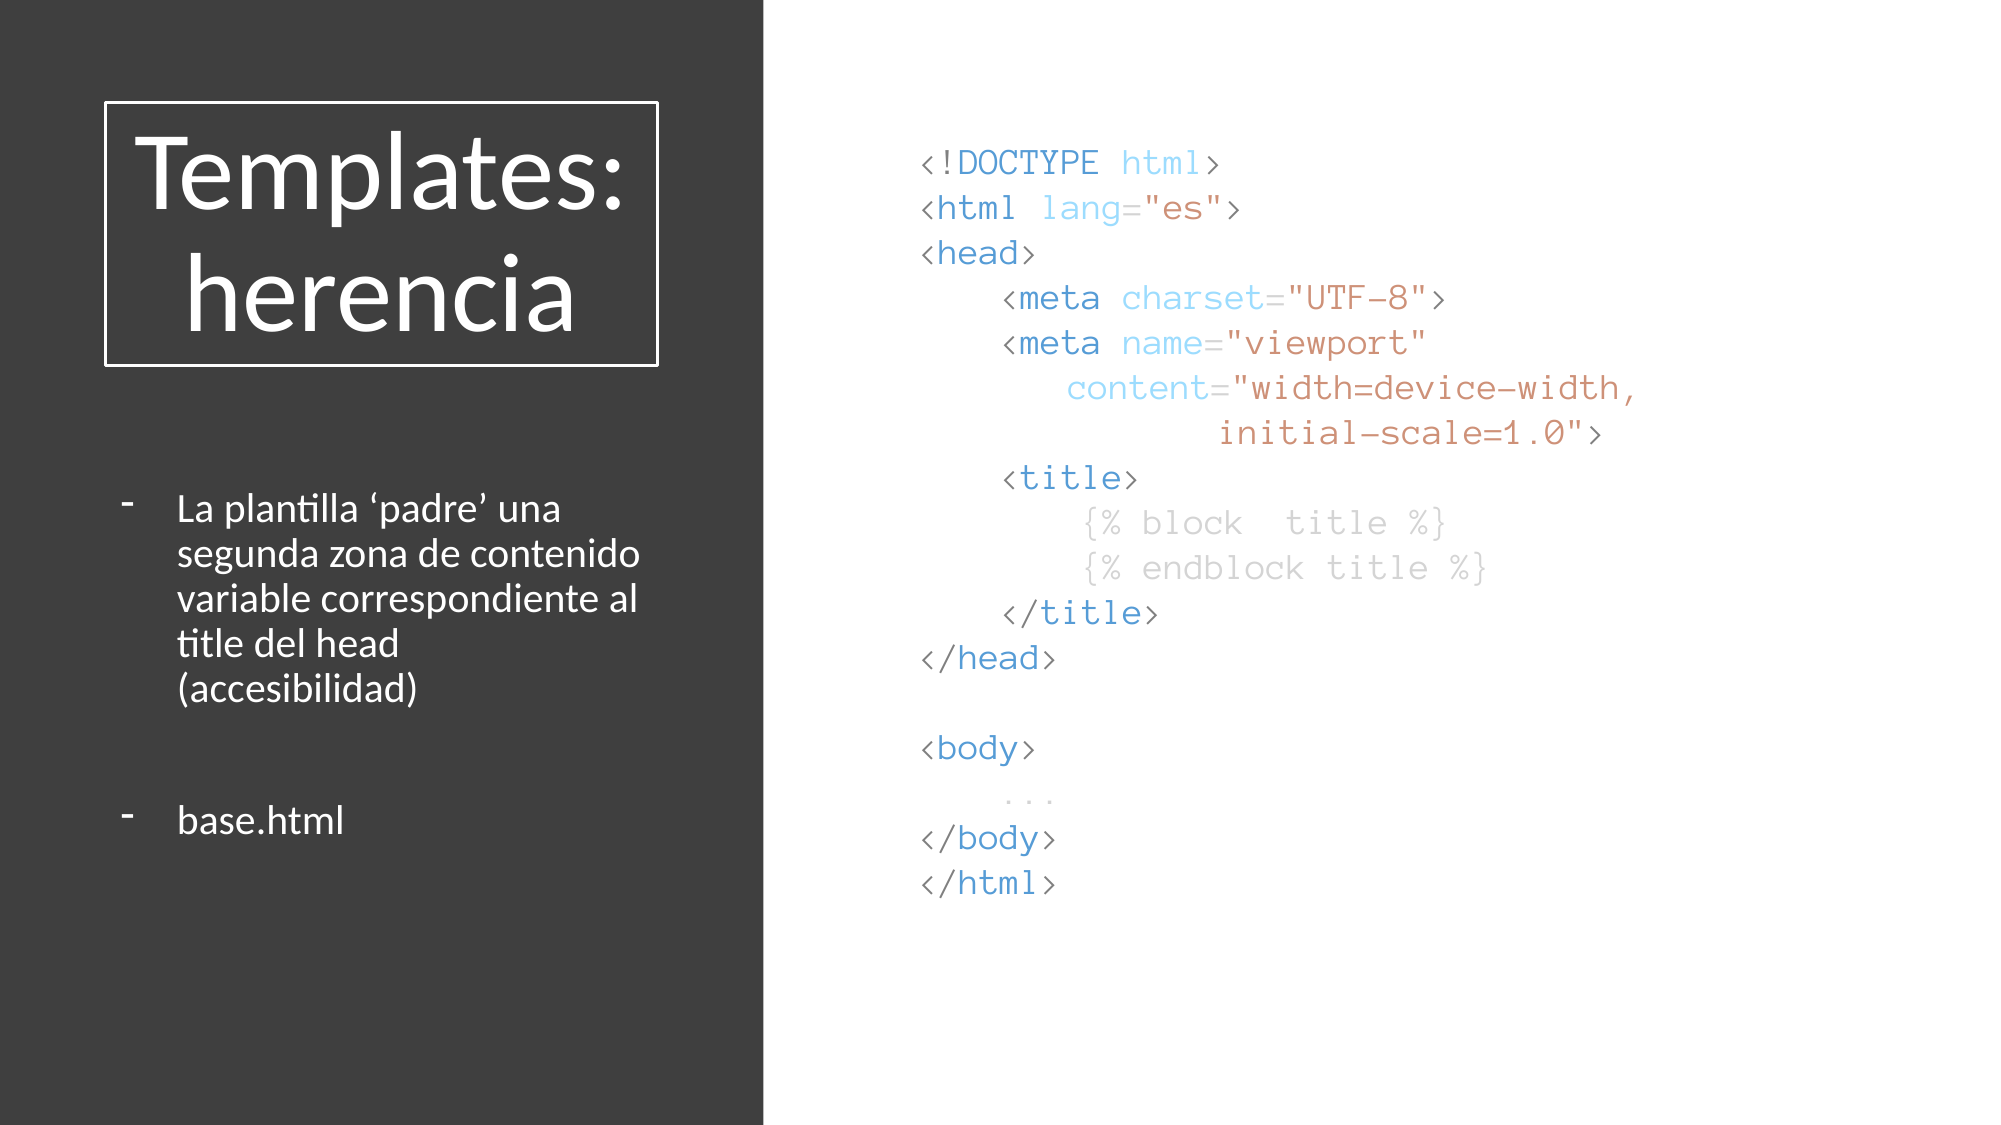

# Templates: herencia
<!DOCTYPE html>
<html lang="es">
<head>
    <meta charset="UTF-8">
    <meta name="viewport" 
	content="width=device-width, 
		initial-scale=1.0">
    <title>
        {% block  title %}
        {% endblock title %}
    </title>
</head>

<body>
    ...
</body>
</html>

La plantilla ‘padre’ una segunda zona de contenido variable correspondiente al title del head
(accesibilidad)

base.html